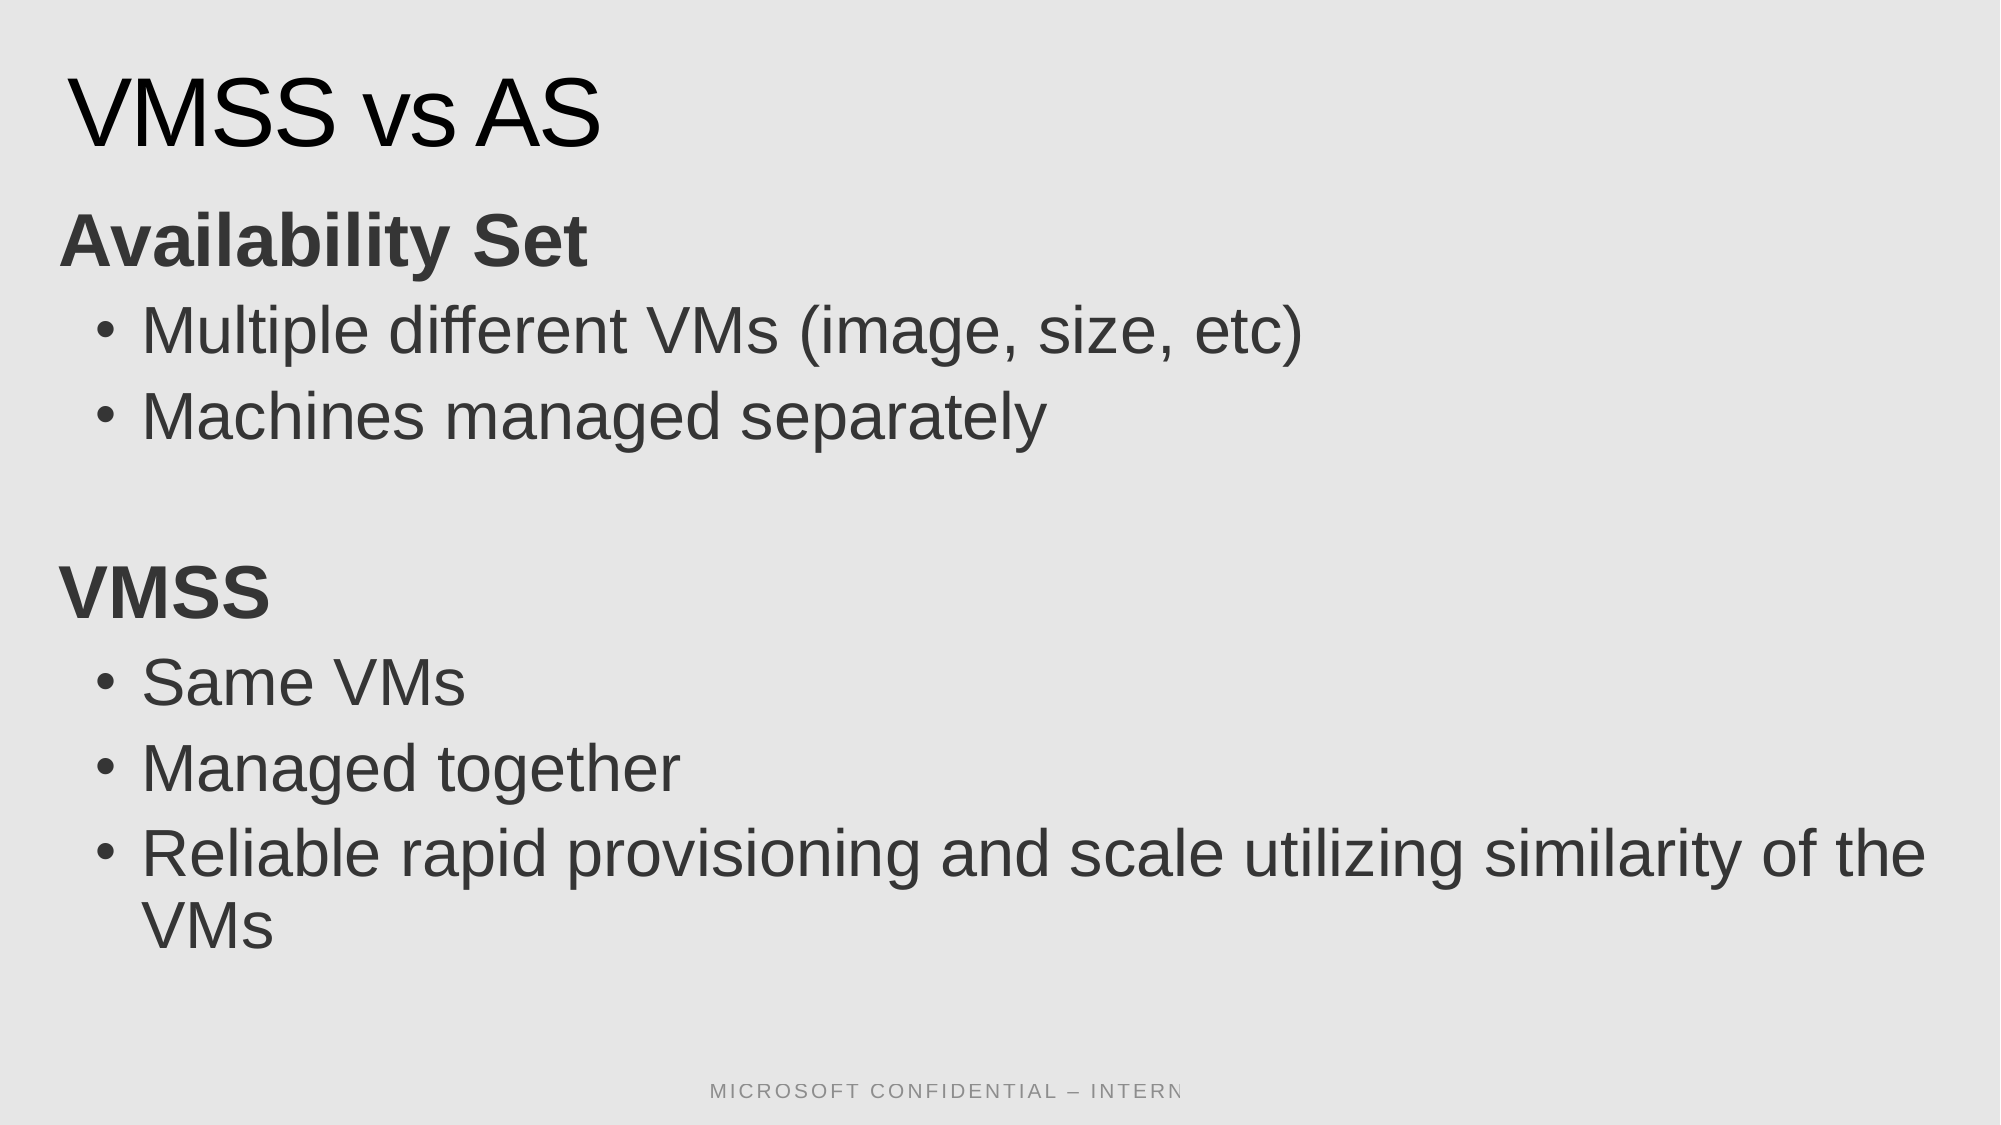

# VMSS vs AS
Availability Set
Multiple different VMs (image, size, etc)
Machines managed separately

VMSS
Same VMs
Managed together
Reliable rapid provisioning and scale utilizing similarity of the VMs